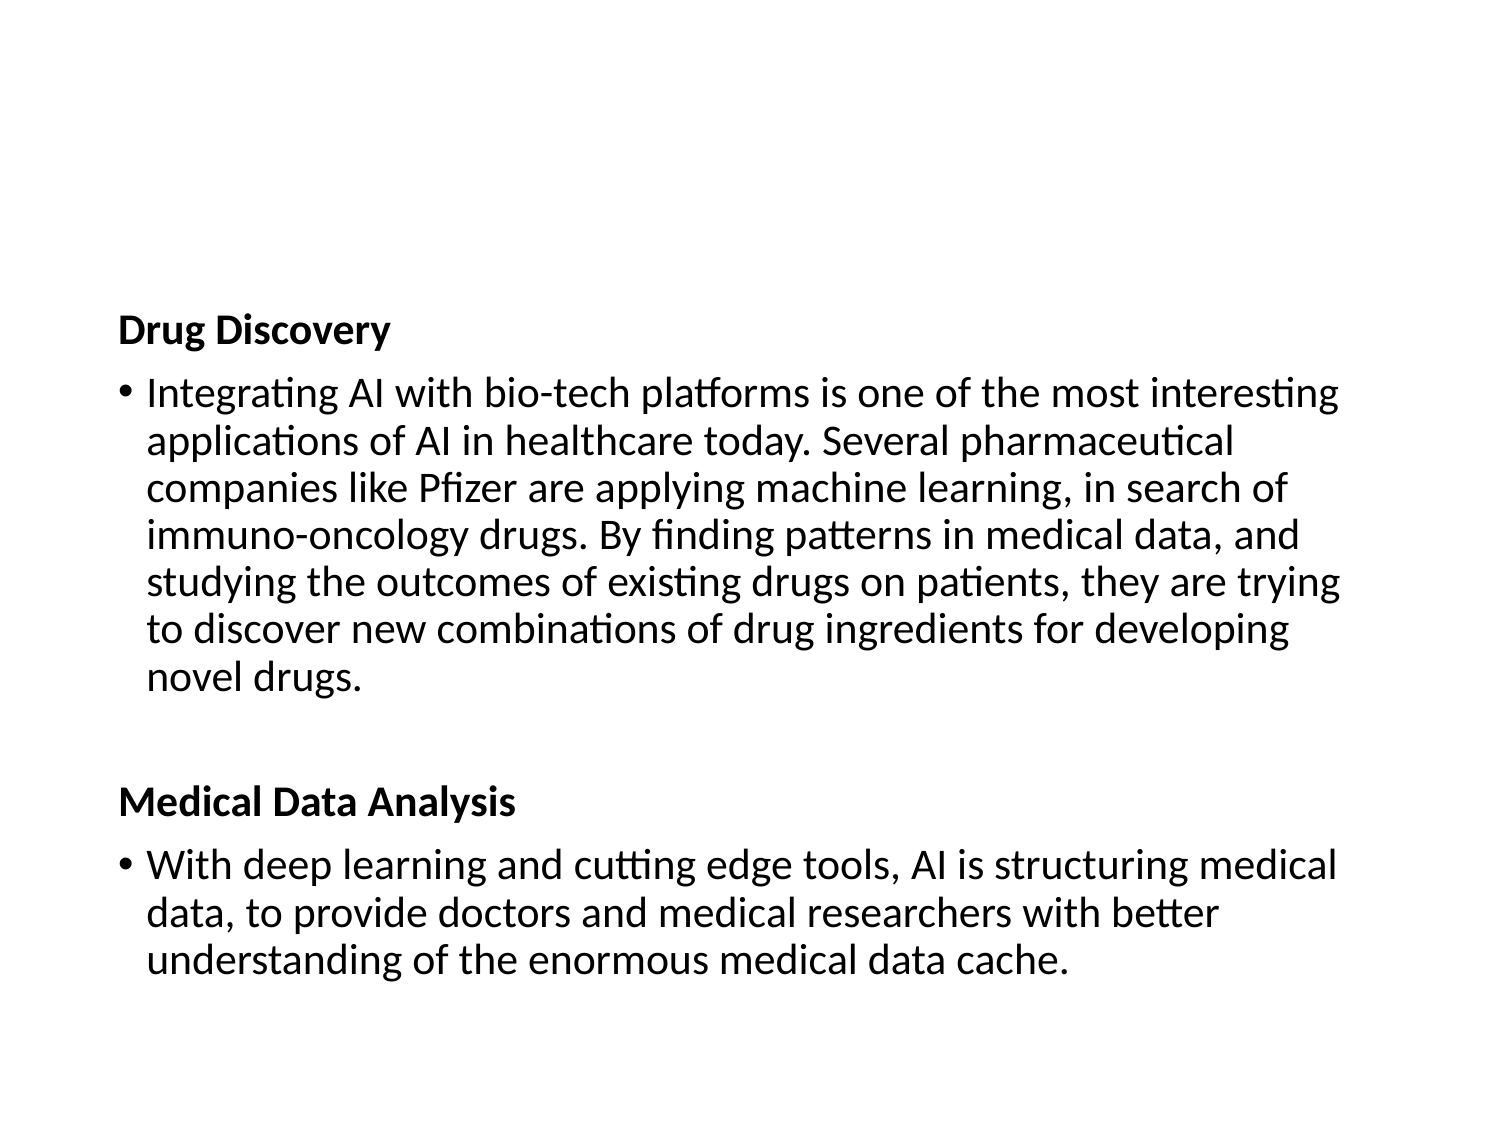

#
Drug Discovery
Integrating AI with bio-tech platforms is one of the most interesting applications of AI in healthcare today. Several pharmaceutical companies like Pfizer are applying machine learning, in search of immuno-oncology drugs. By finding patterns in medical data, and studying the outcomes of existing drugs on patients, they are trying to discover new combinations of drug ingredients for developing novel drugs.

Medical Data Analysis
With deep learning and cutting edge tools, AI is structuring medical data, to provide doctors and medical researchers with better understanding of the enormous medical data cache.